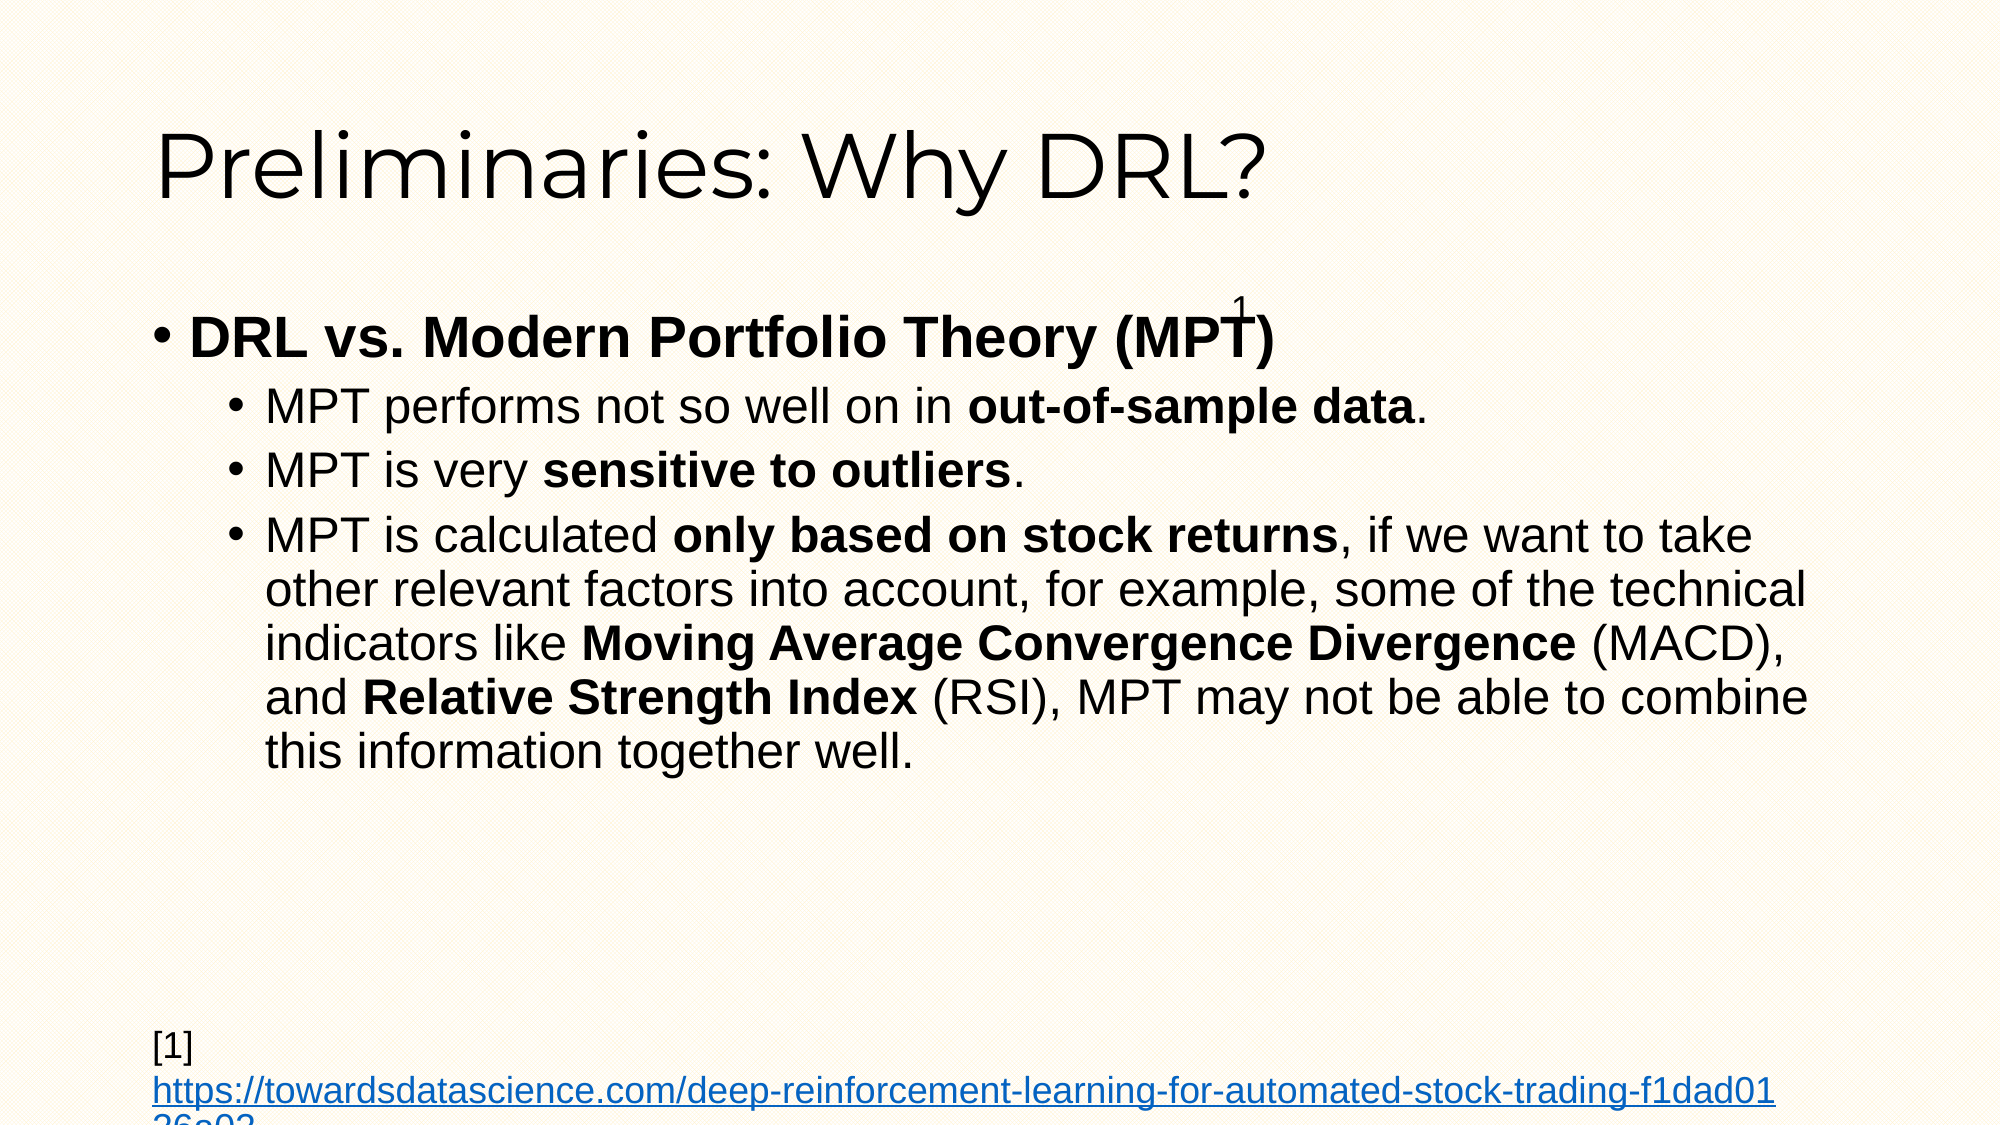

# Preliminaries: Why DRL?
1
DRL vs. Modern Portfolio Theory (MPT)
MPT performs not so well on in out-of-sample data.
MPT is very sensitive to outliers.
MPT is calculated only based on stock returns, if we want to take other relevant factors into account, for example, some of the technical indicators like Moving Average Convergence Divergence (MACD), and Relative Strength Index (RSI), MPT may not be able to combine this information together well.
[1] https://towardsdatascience.com/deep-reinforcement-learning-for-automated-stock-trading-f1dad0126a02